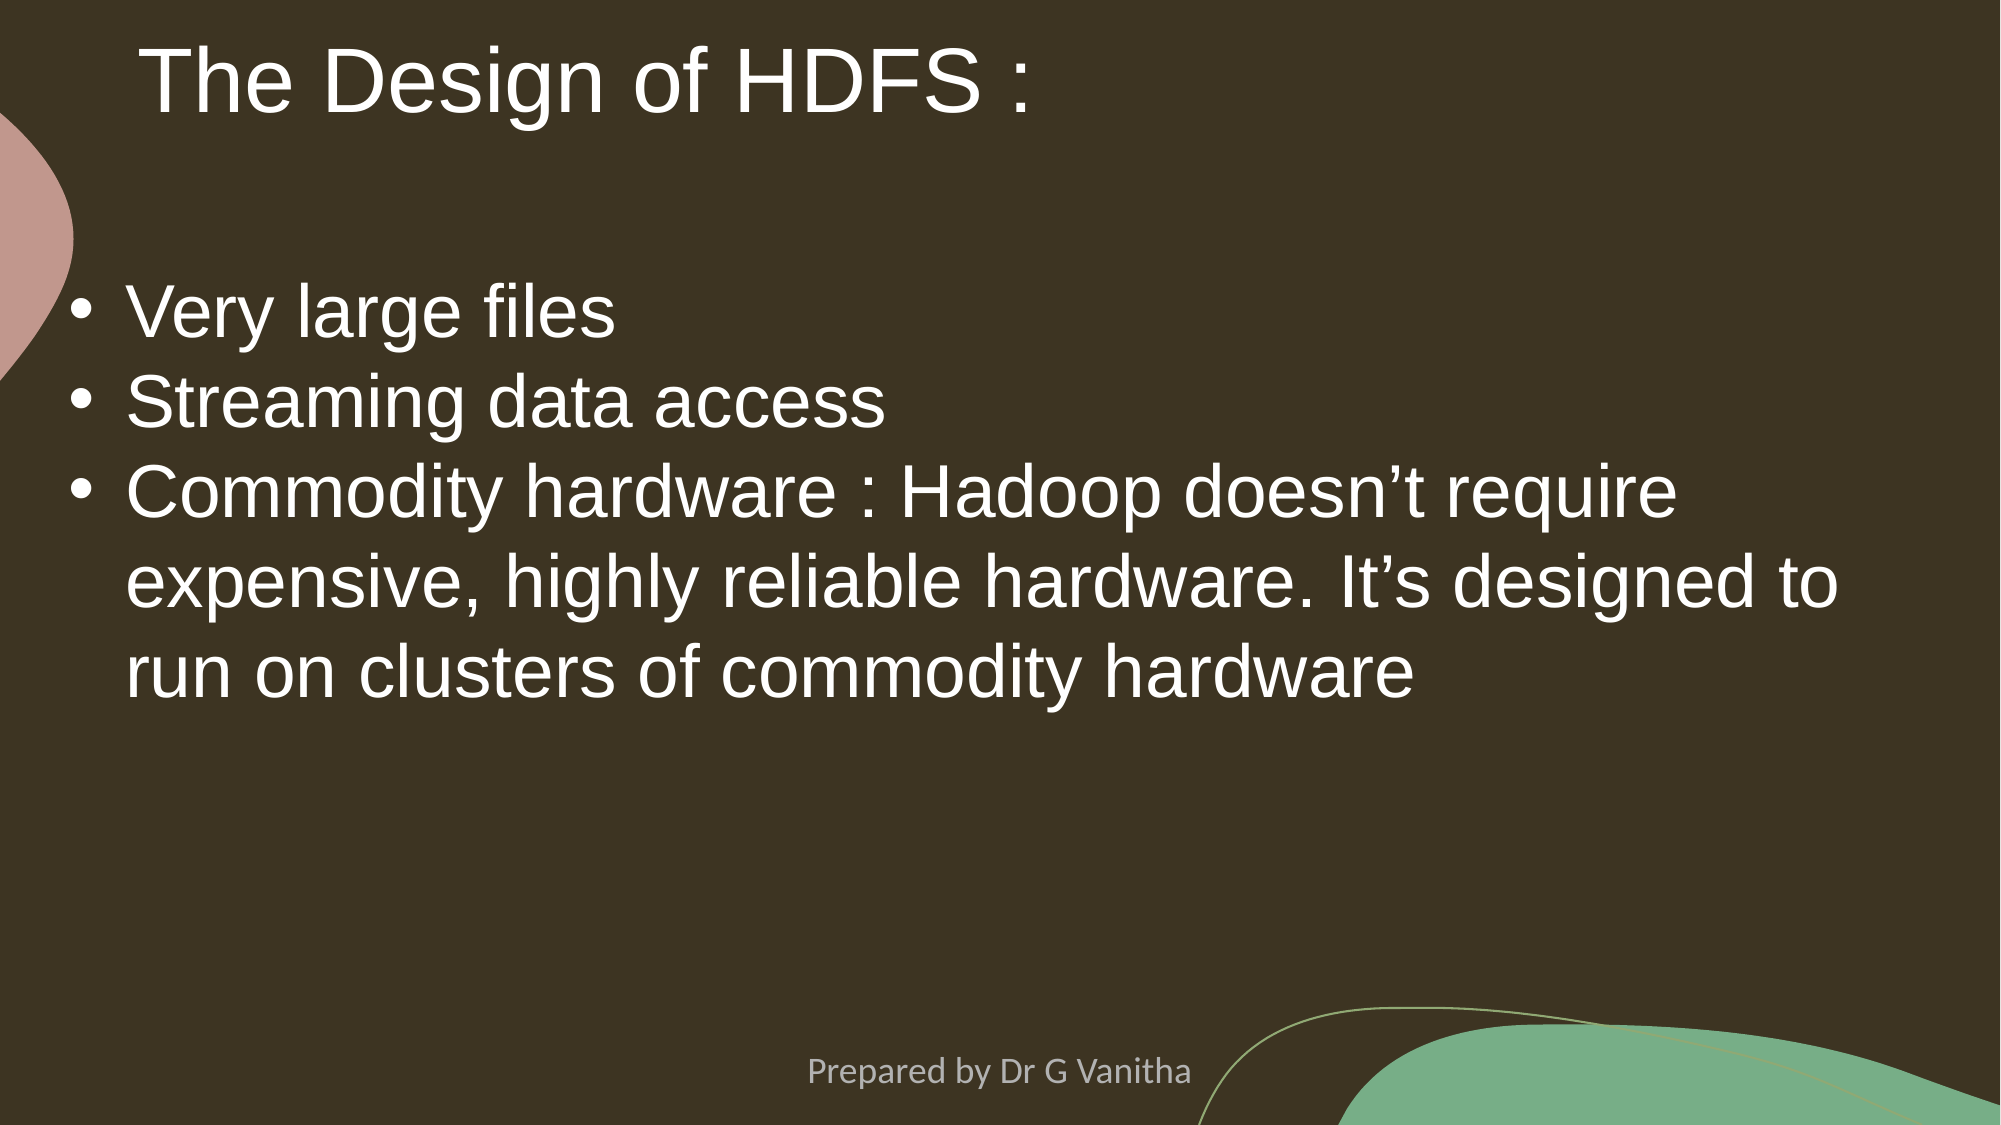

# The Design of HDFS :
Very large files
Streaming data access
Commodity hardware : Hadoop doesn’t require expensive, highly reliable hardware. It’s designed to run on clusters of commodity hardware
Prepared by Dr G Vanitha